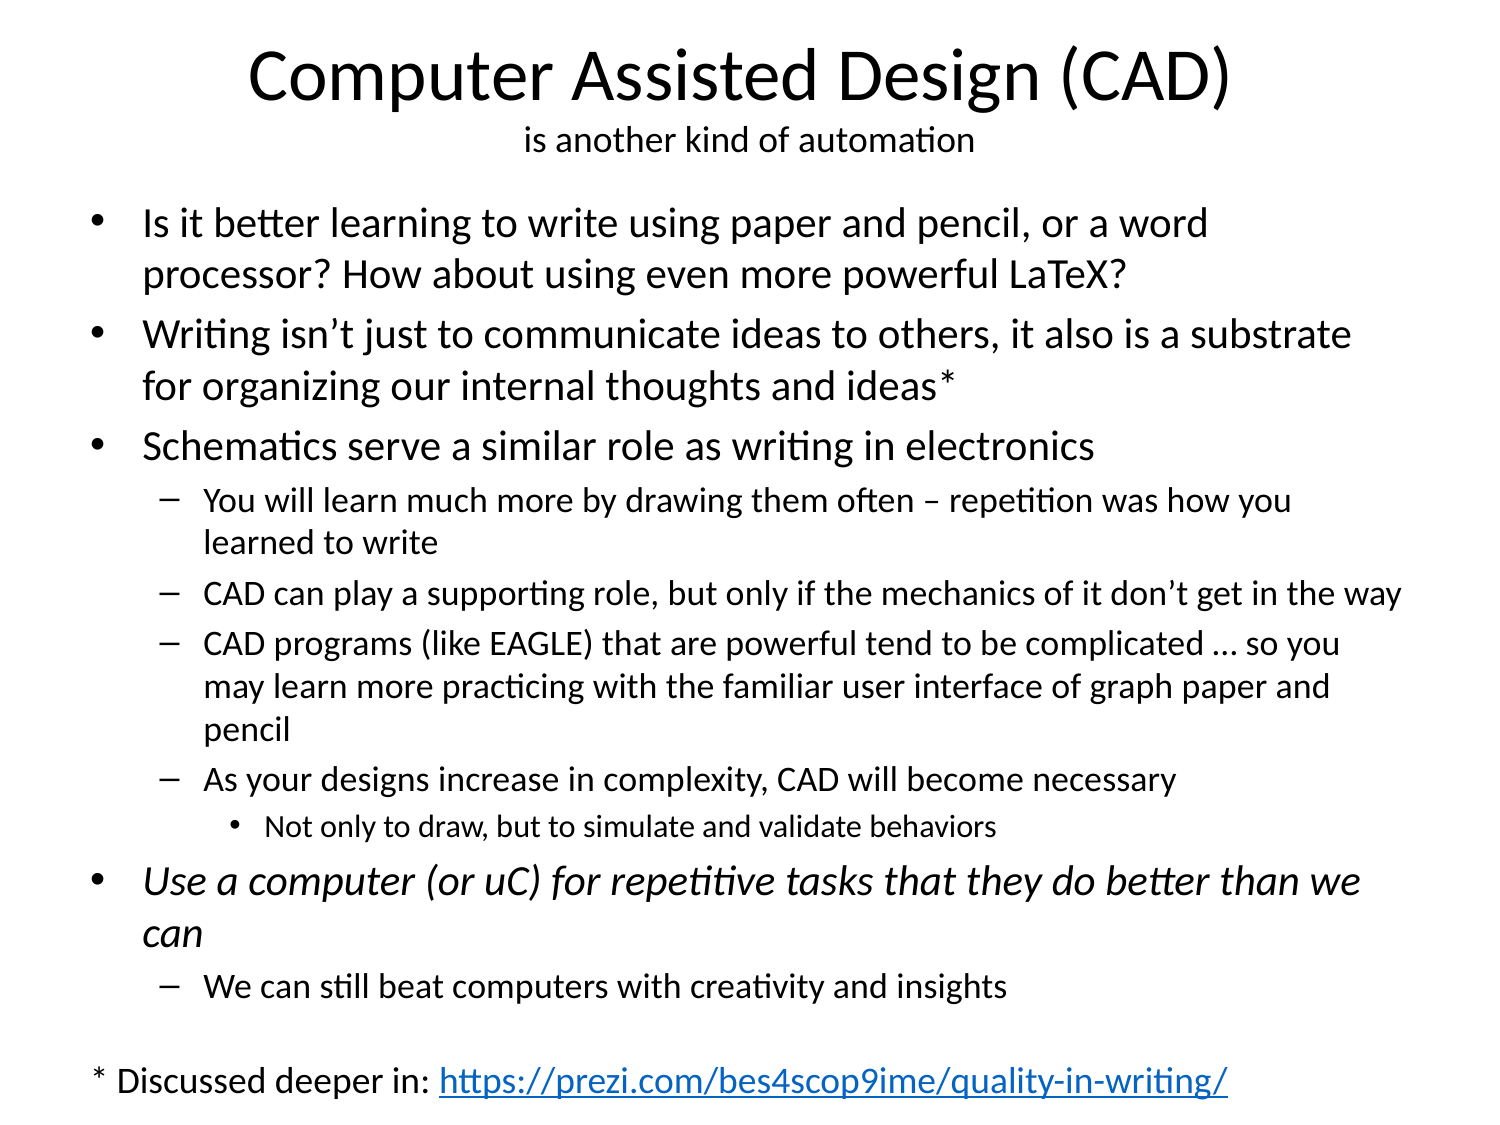

# Computer Assisted Design (CAD) is another kind of automation
Is it better learning to write using paper and pencil, or a word processor? How about using even more powerful LaTeX?
Writing isn’t just to communicate ideas to others, it also is a substrate for organizing our internal thoughts and ideas*
Schematics serve a similar role as writing in electronics
You will learn much more by drawing them often – repetition was how you learned to write
CAD can play a supporting role, but only if the mechanics of it don’t get in the way
CAD programs (like EAGLE) that are powerful tend to be complicated … so you may learn more practicing with the familiar user interface of graph paper and pencil
As your designs increase in complexity, CAD will become necessary
Not only to draw, but to simulate and validate behaviors
Use a computer (or uC) for repetitive tasks that they do better than we can
We can still beat computers with creativity and insights
* Discussed deeper in: https://prezi.com/bes4scop9ime/quality-in-writing/